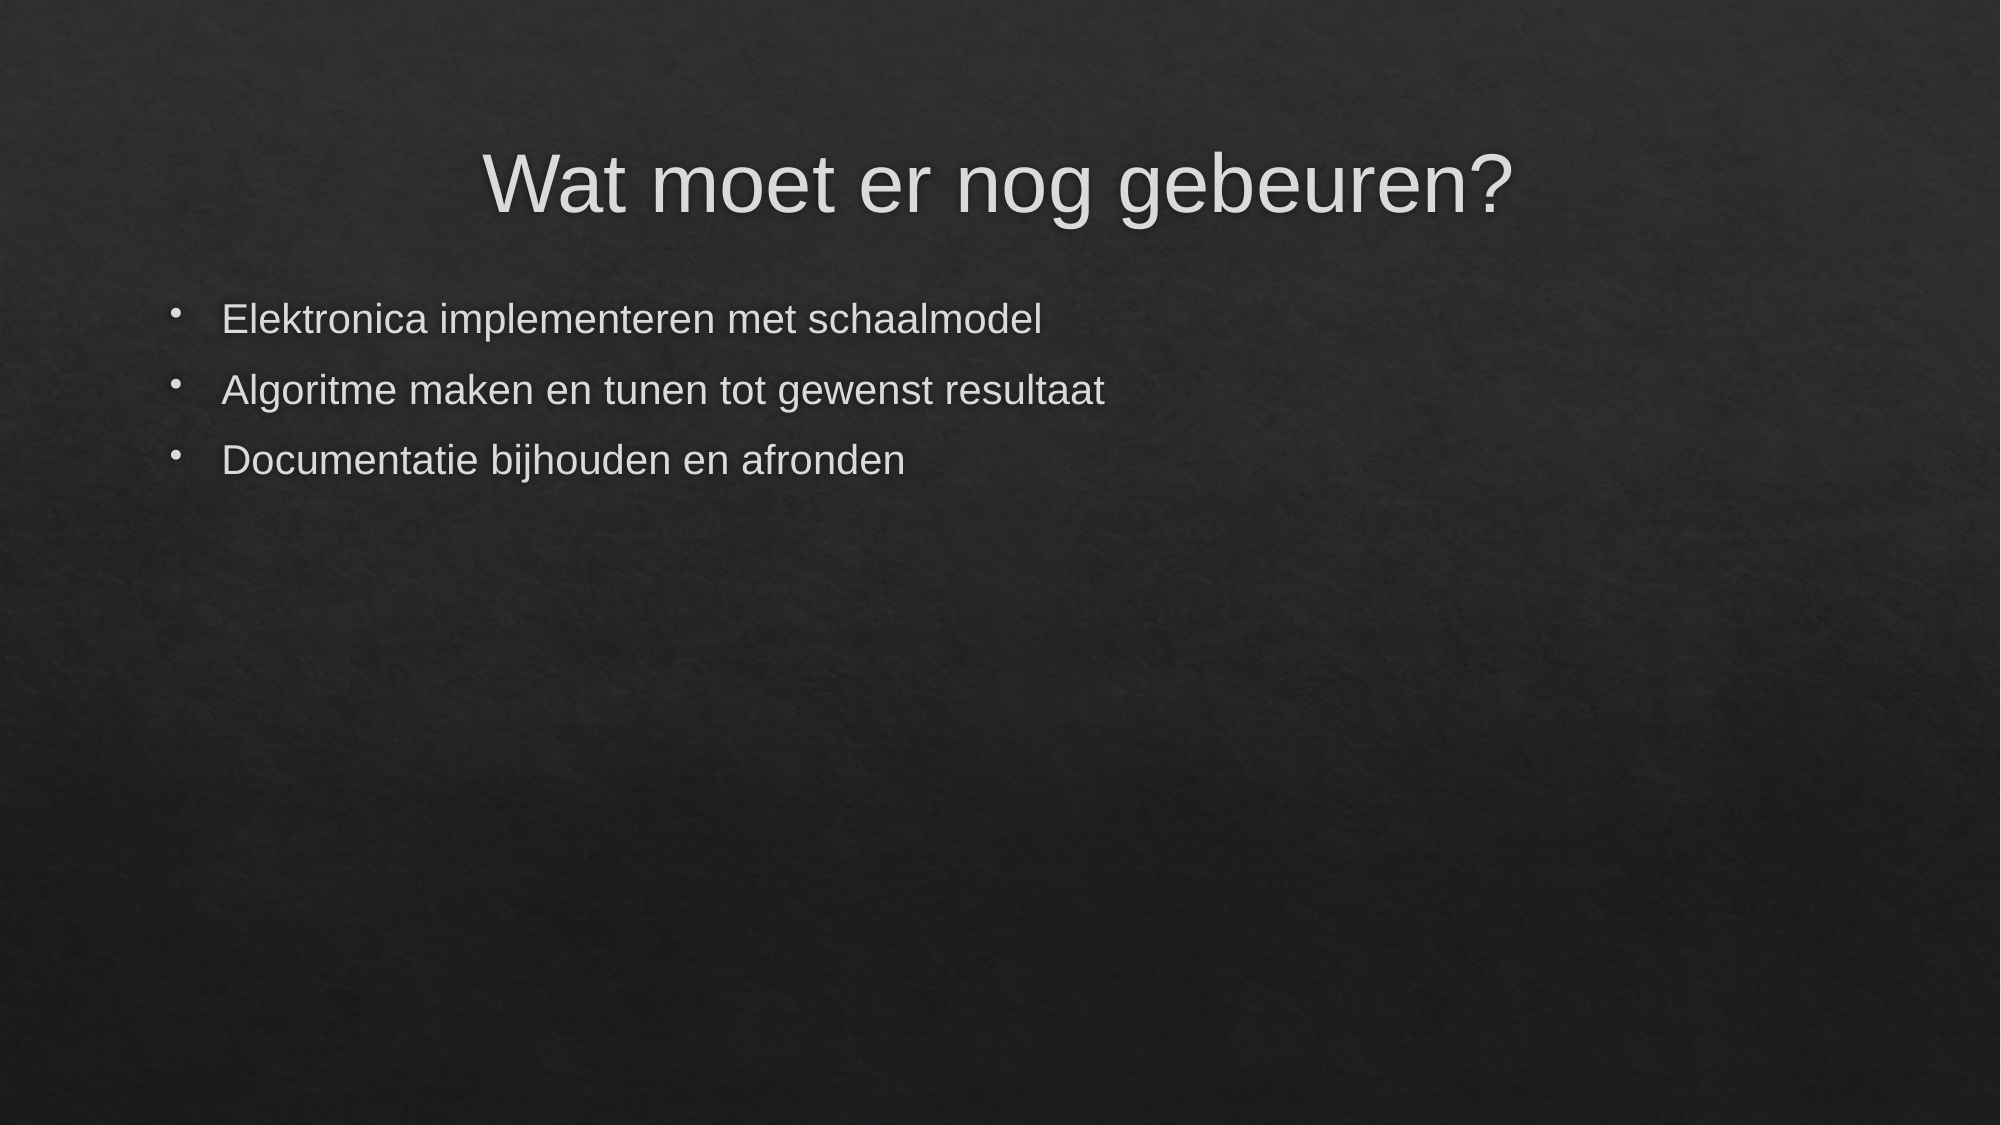

# Wat moet er nog gebeuren?
Elektronica implementeren met schaalmodel
Algoritme maken en tunen tot gewenst resultaat
Documentatie bijhouden en afronden